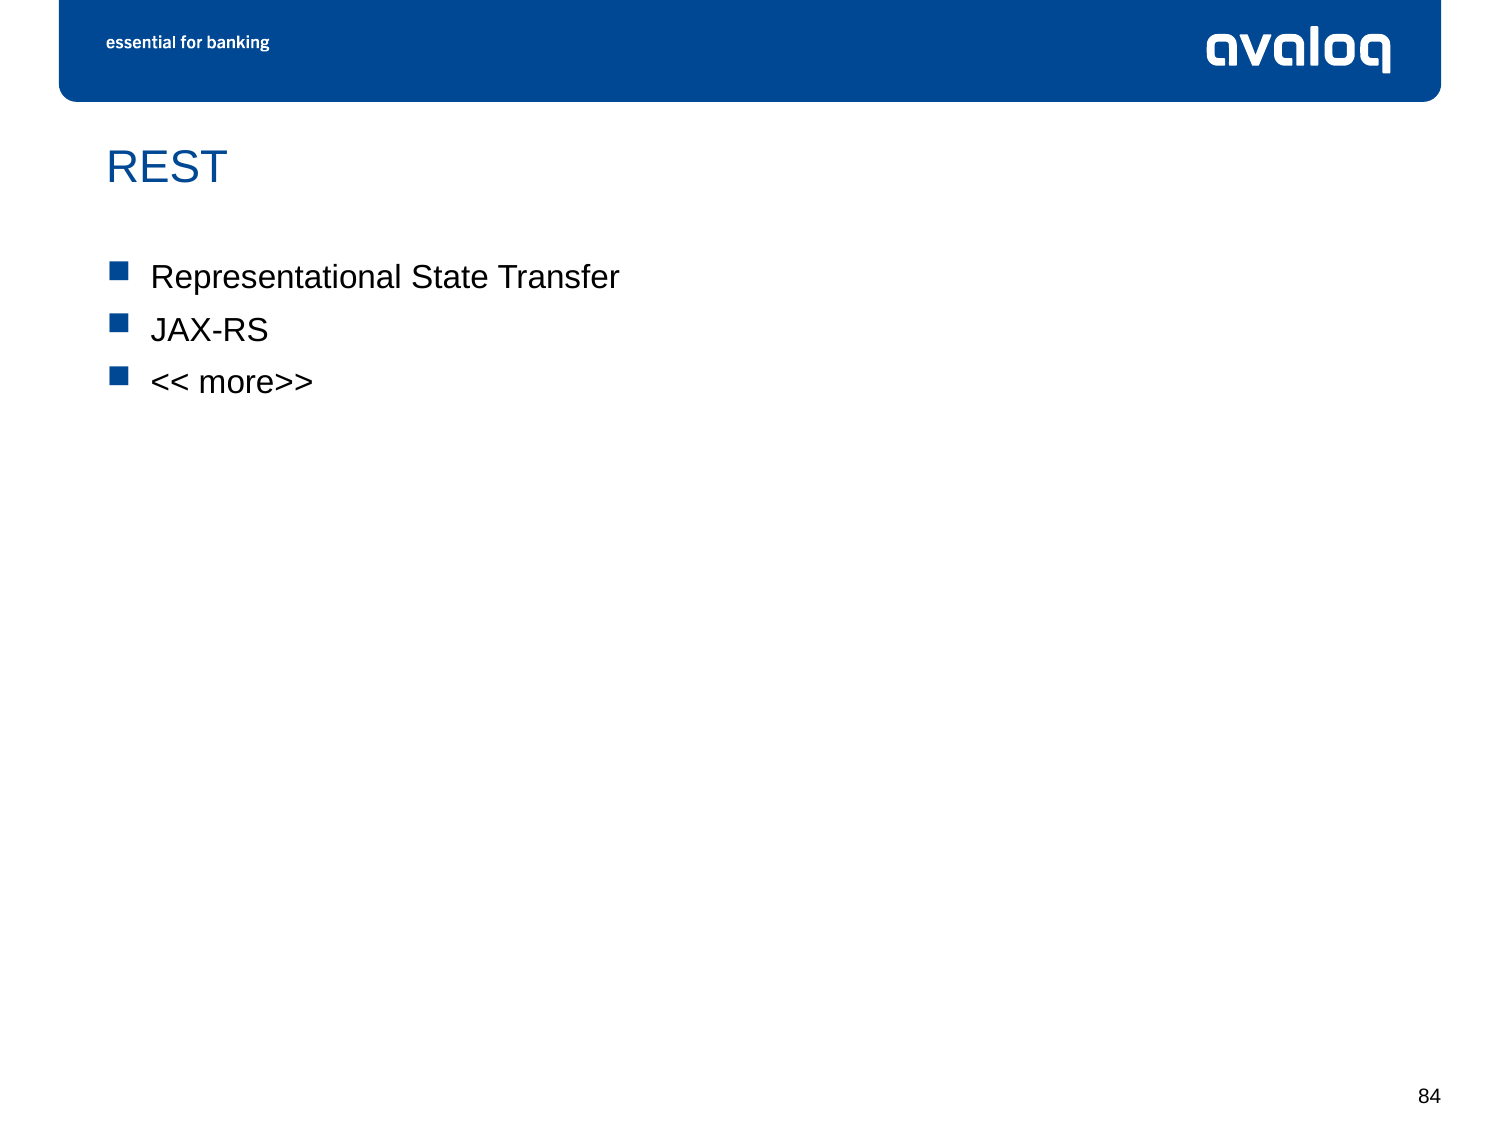

# REST
Representational State Transfer
JAX-RS
<< more>>
84